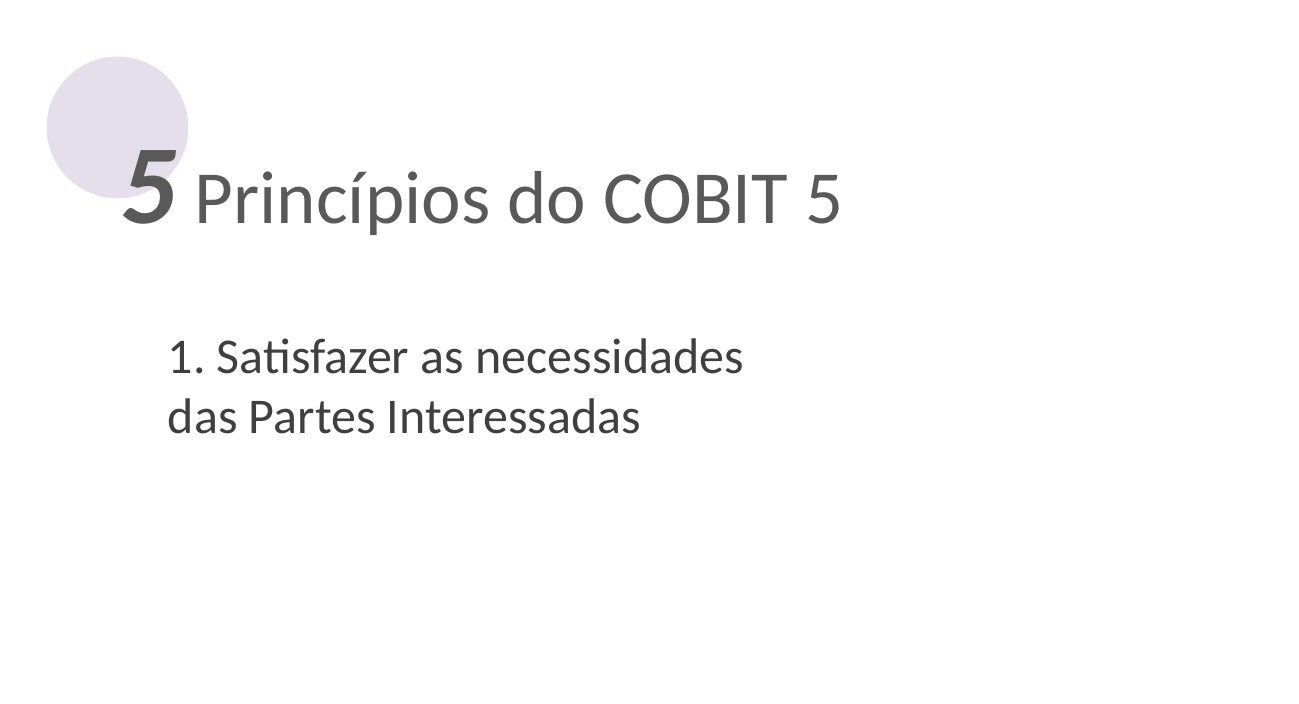

5 Princípios do COBIT 5
1. Satisfazer as necessidades das Partes Interessadas